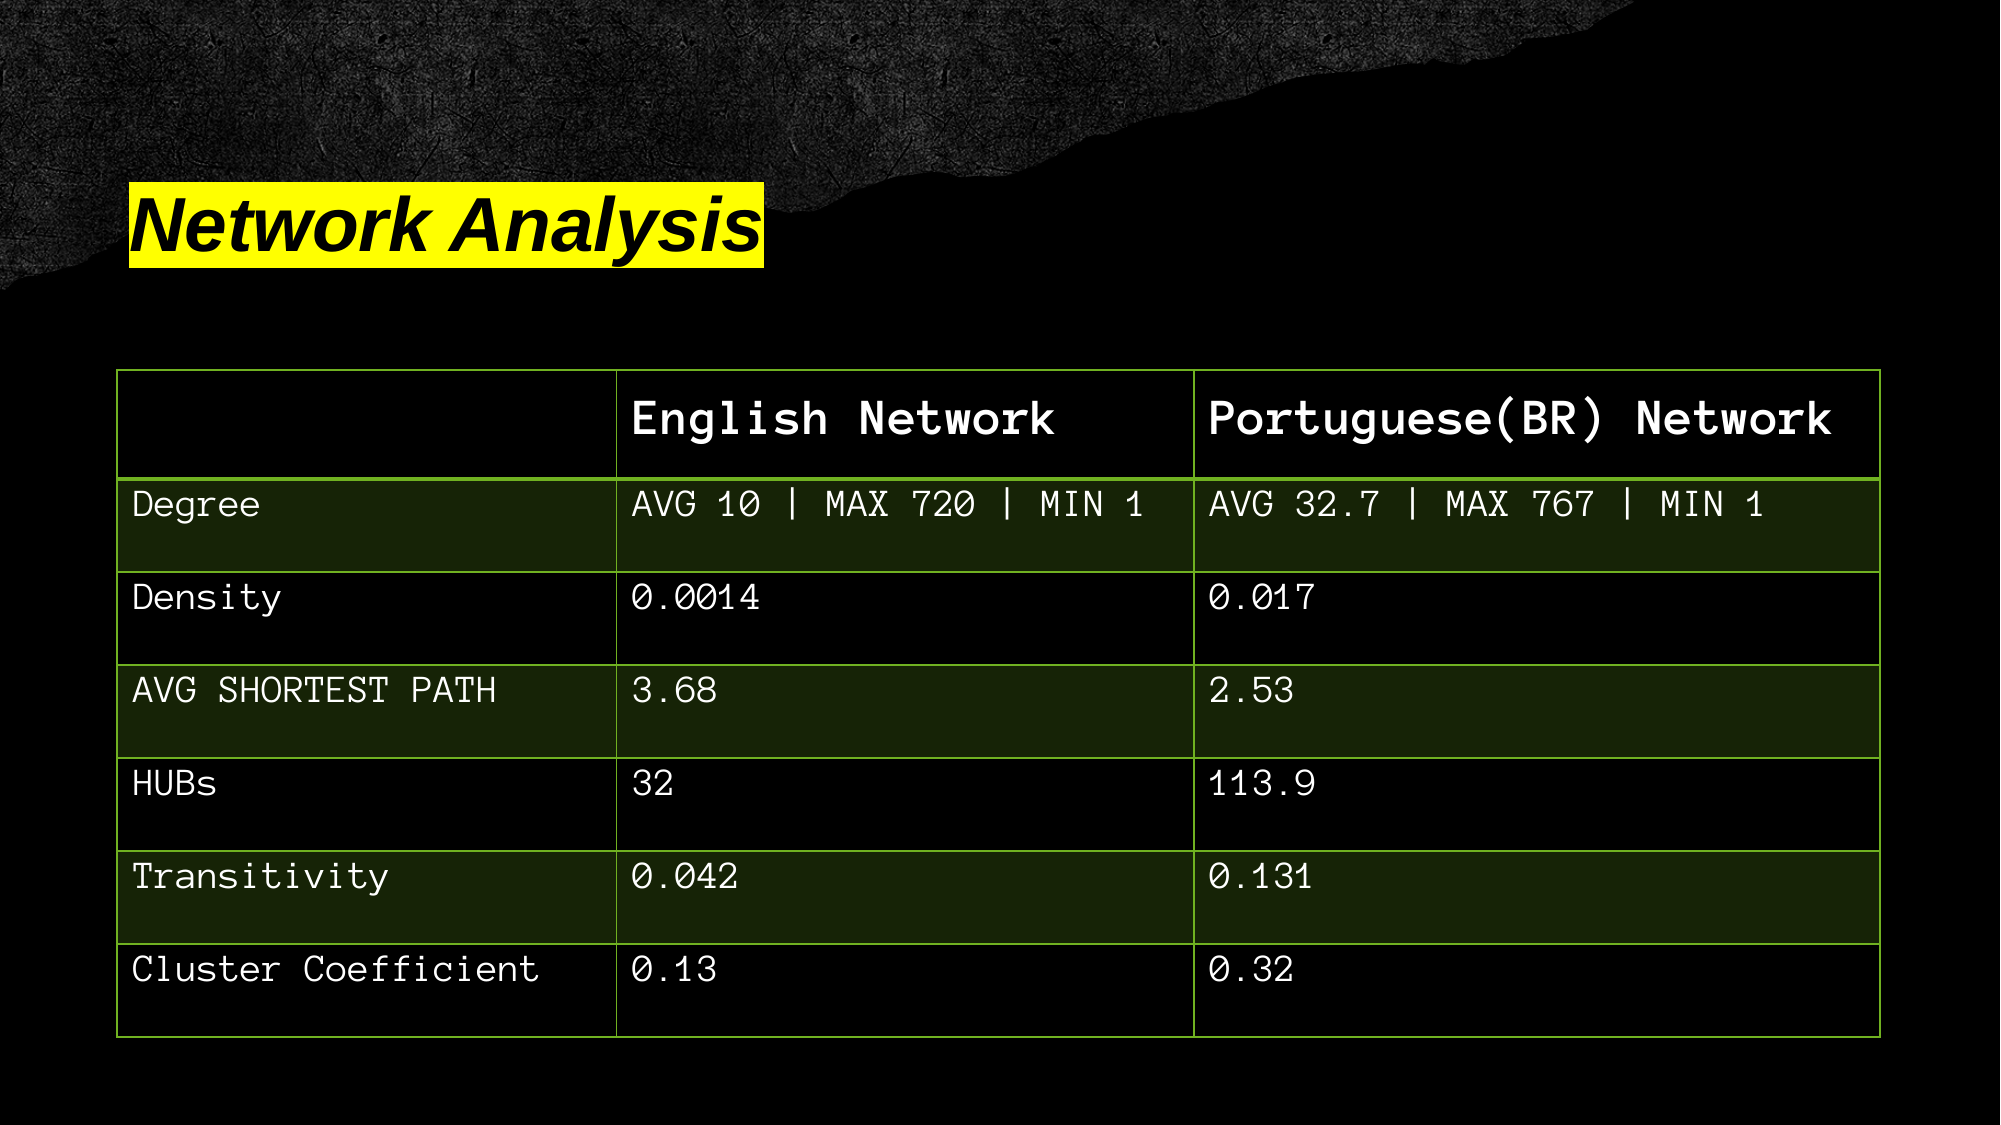

# Network Analysis
|  | English Network | Portuguese(BR) Network |
| --- | --- | --- |
| Degree | AVG 10 | MAX 720 | MIN 1 | AVG 32.7 | MAX 767 | MIN 1 |
| Density | 0.0014 | 0.017 |
| AVG SHORTEST PATH | 3.68 | 2.53 |
| HUBs | 32 | 113.9 |
| Transitivity | 0.042 | 0.131 |
| Cluster Coefficient | 0.13 | 0.32 |